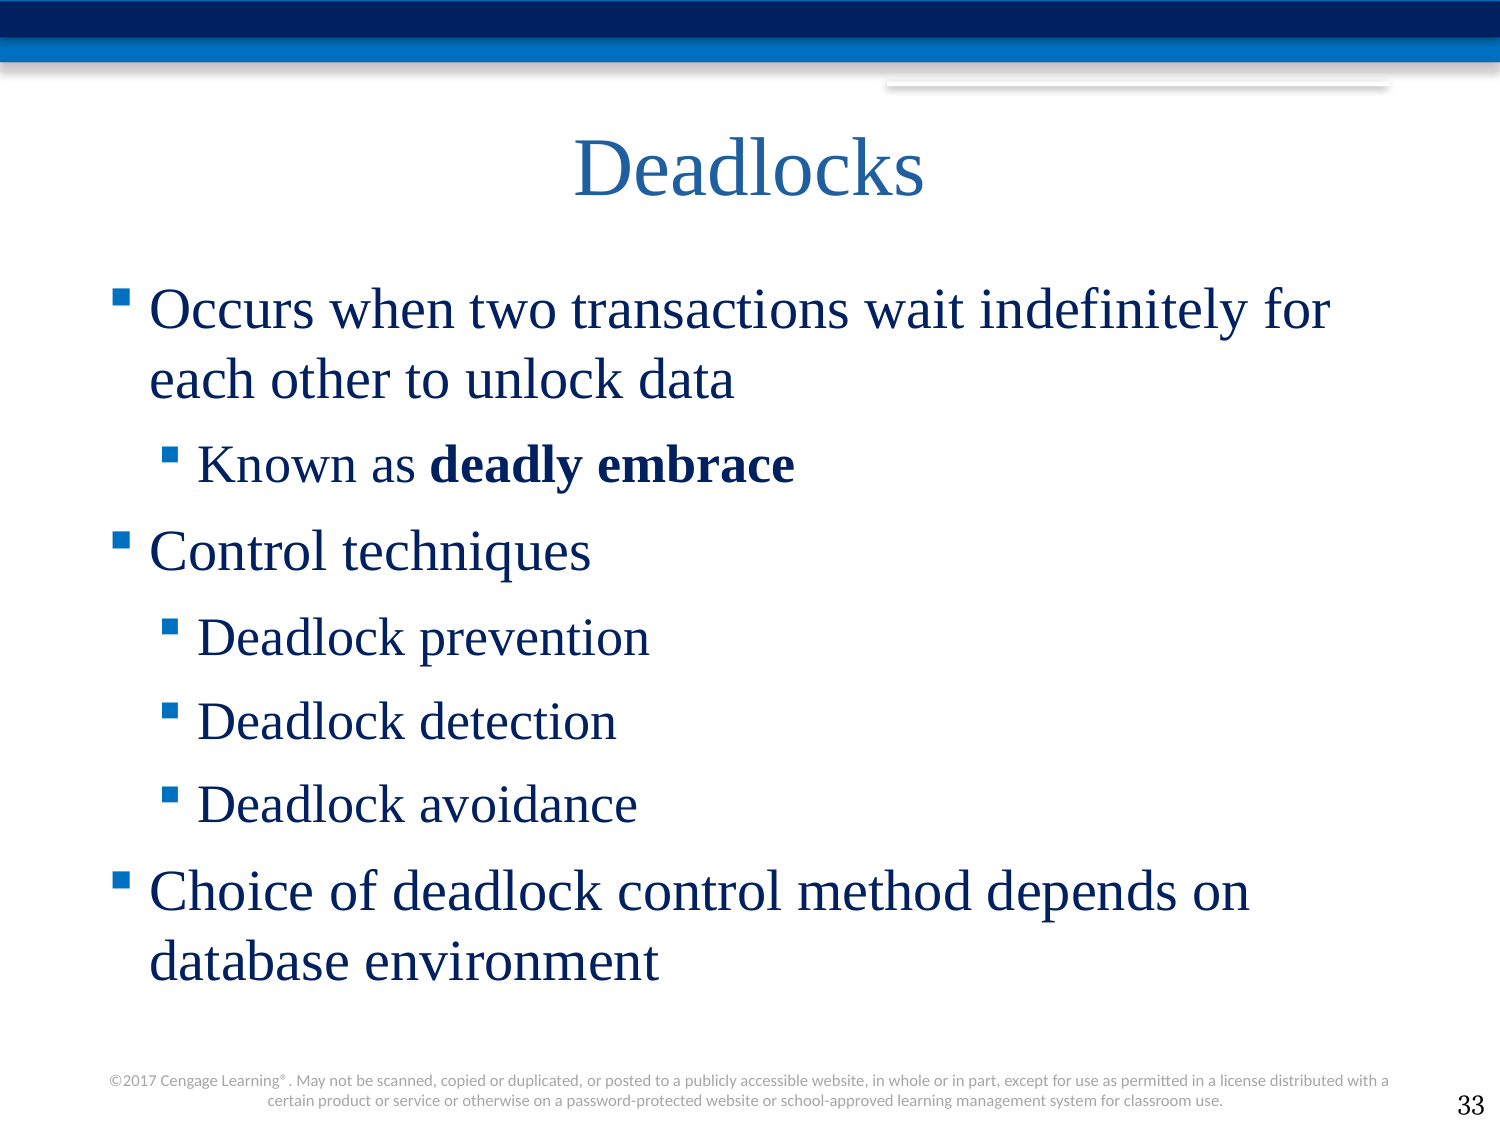

# Deadlocks
Occurs when two transactions wait indefinitely for each other to unlock data
Known as deadly embrace
Control techniques
Deadlock prevention
Deadlock detection
Deadlock avoidance
Choice of deadlock control method depends on database environment
33